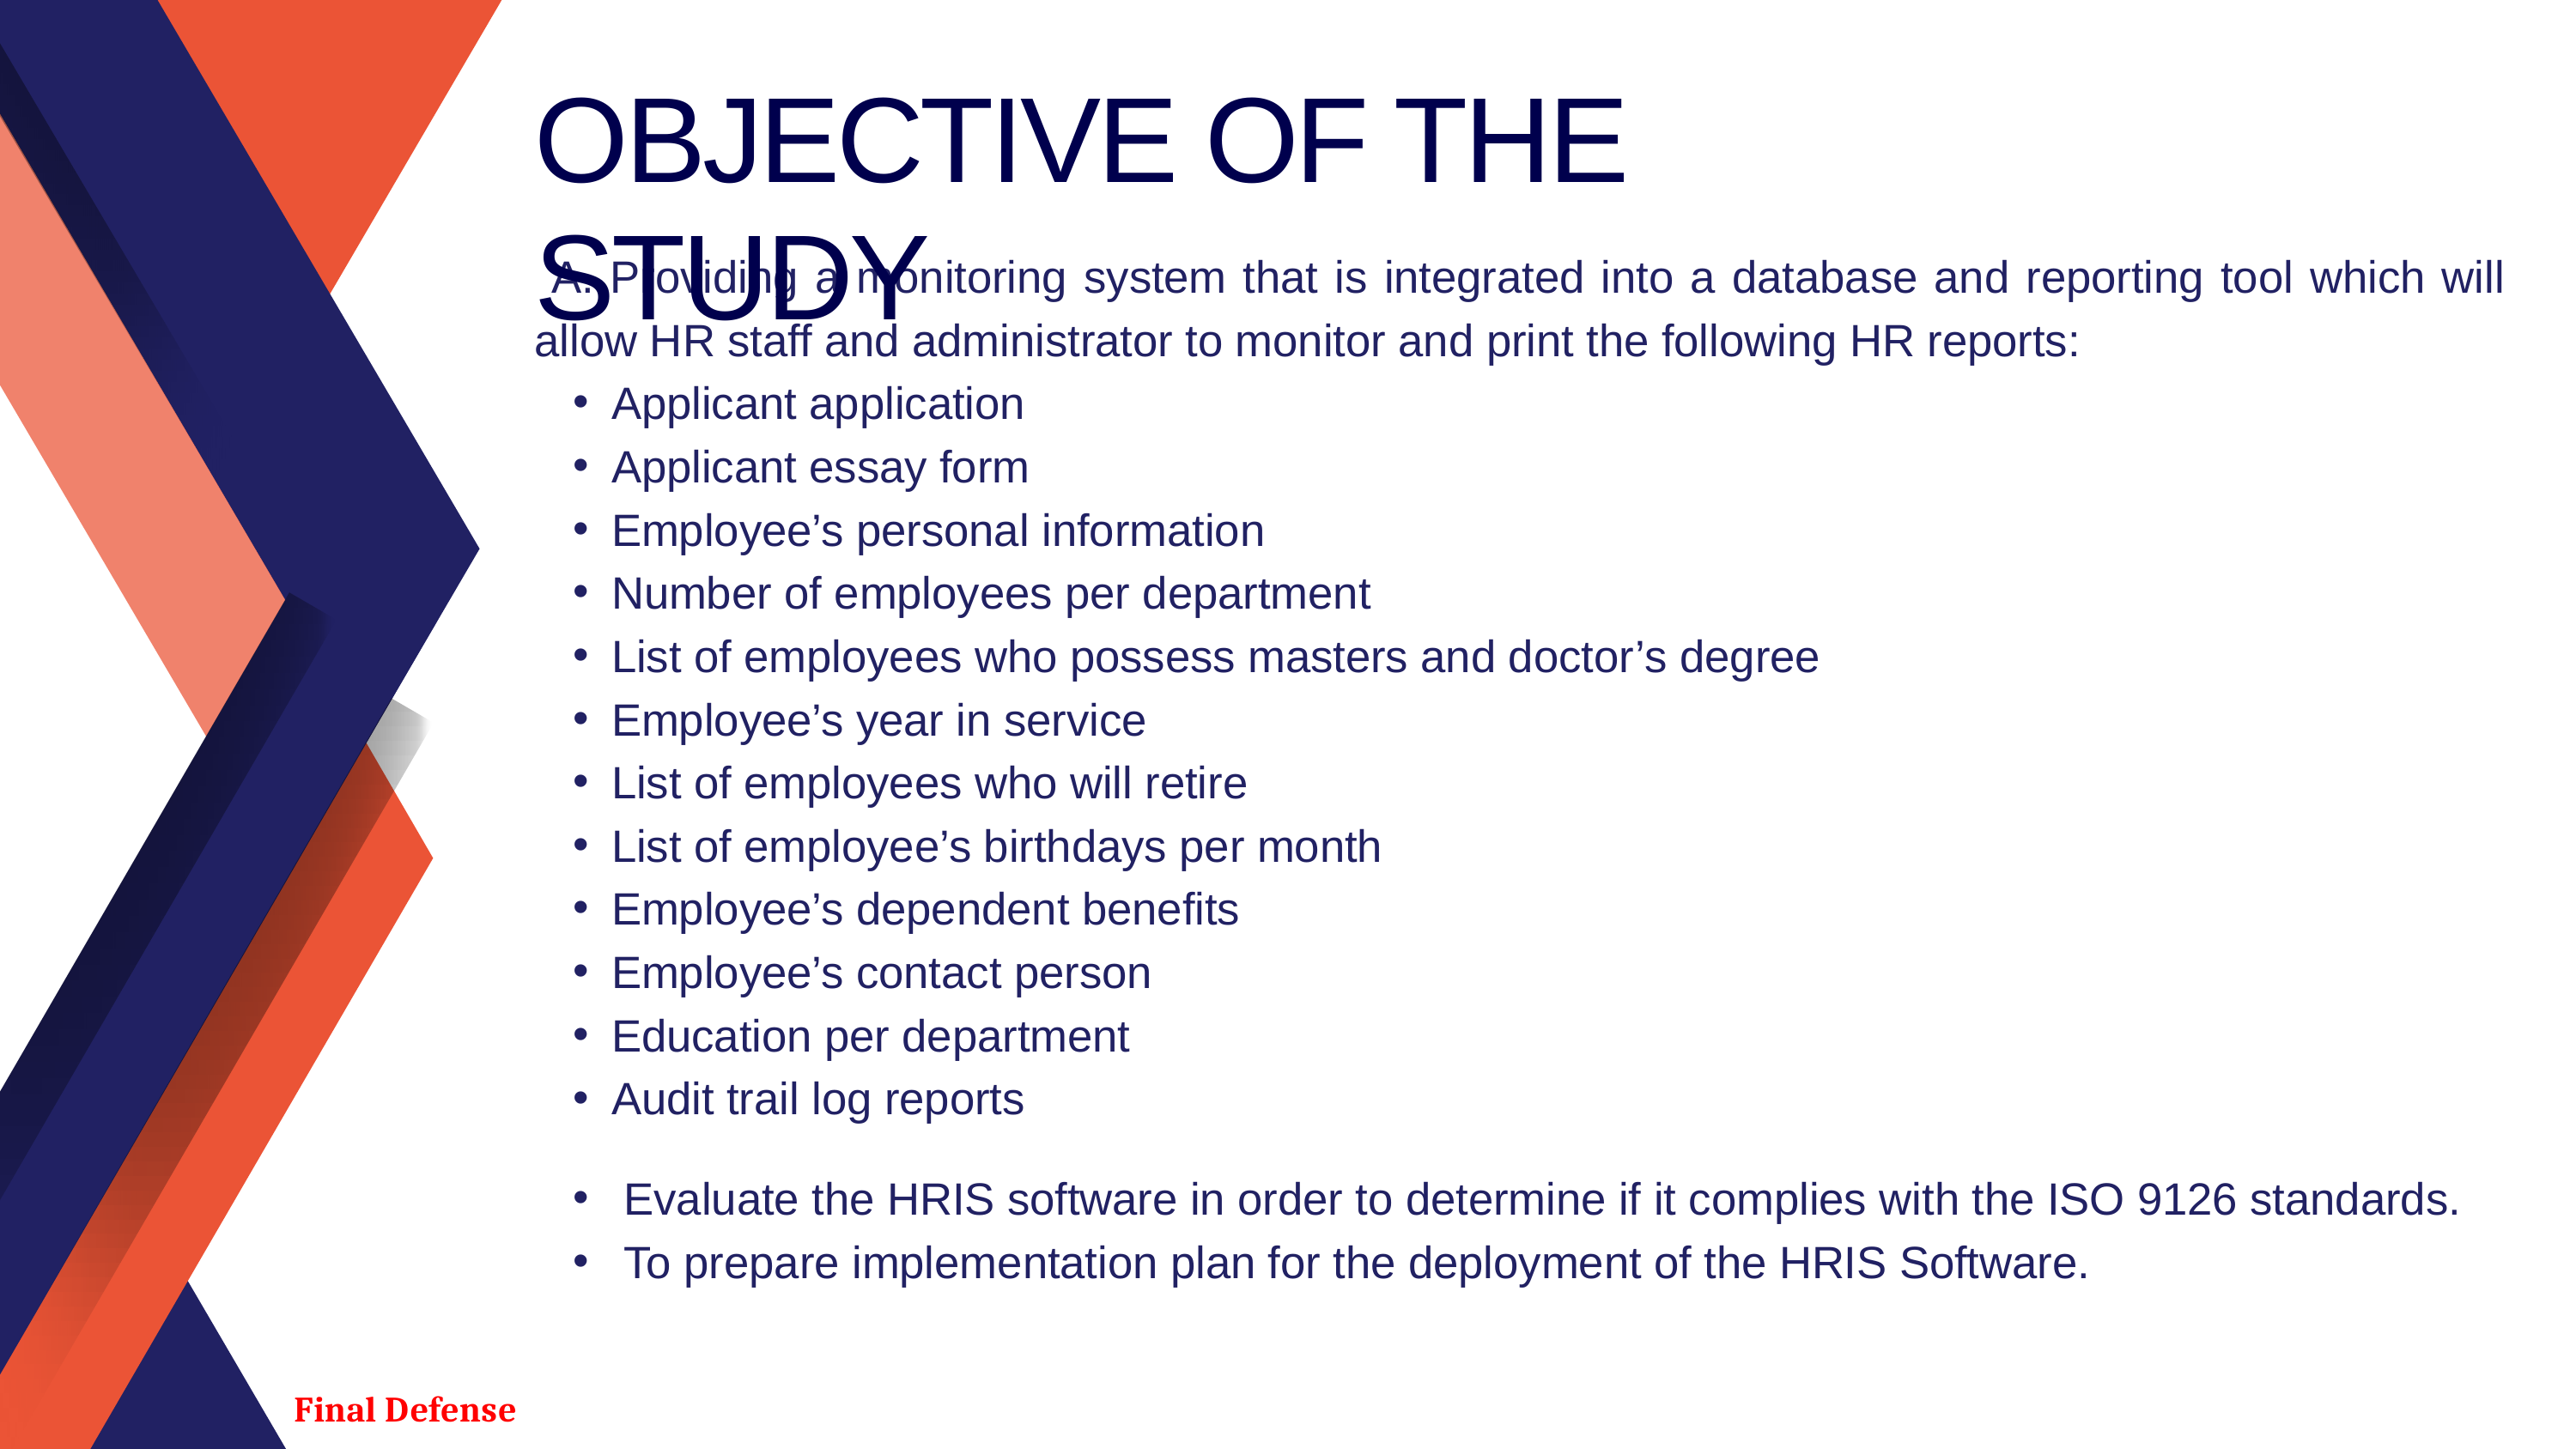

OBJECTIVE OF THE STUDY
 A. Providing a monitoring system that is integrated into a database and reporting tool which will allow HR staff and administrator to monitor and print the following HR reports:
Applicant application
Applicant essay form
Employee’s personal information
Number of employees per department
List of employees who possess masters and doctor’s degree
Employee’s year in service
List of employees who will retire
List of employee’s birthdays per month
Employee’s dependent benefits
Employee’s contact person
Education per department
Audit trail log reports

 Evaluate the HRIS software in order to determine if it complies with the ISO 9126 standards.
 To prepare implementation plan for the deployment of the HRIS Software.
Final Defense